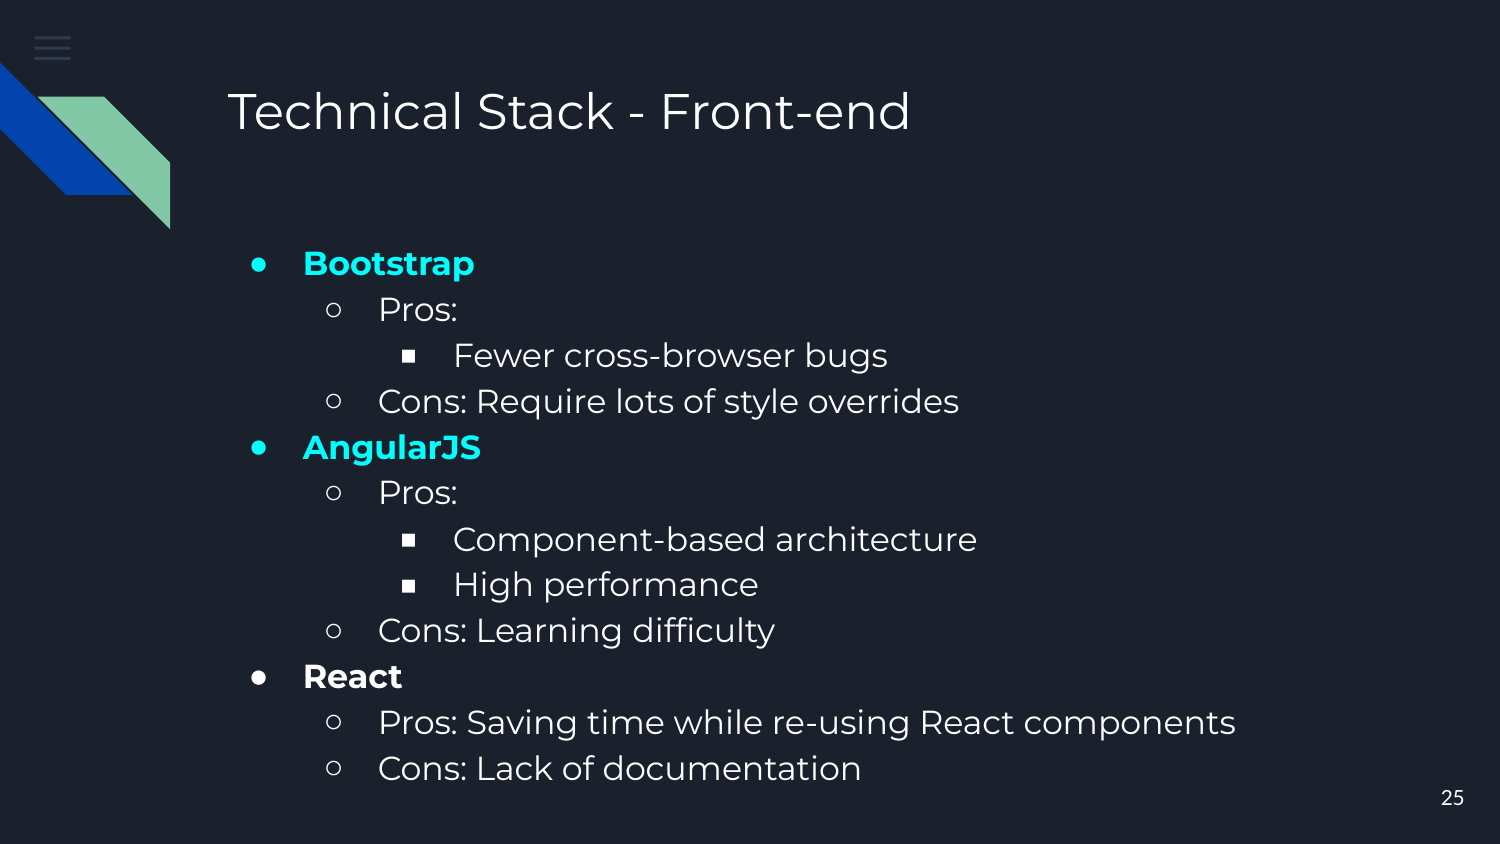

# Technical Stack - Front-end
Bootstrap
Pros:
Fewer cross-browser bugs
Cons: Require lots of style overrides
AngularJS
Pros:
Component-based architecture
High performance
Cons: Learning difficulty
React
Pros: Saving time while re-using React components
Cons: Lack of documentation

25